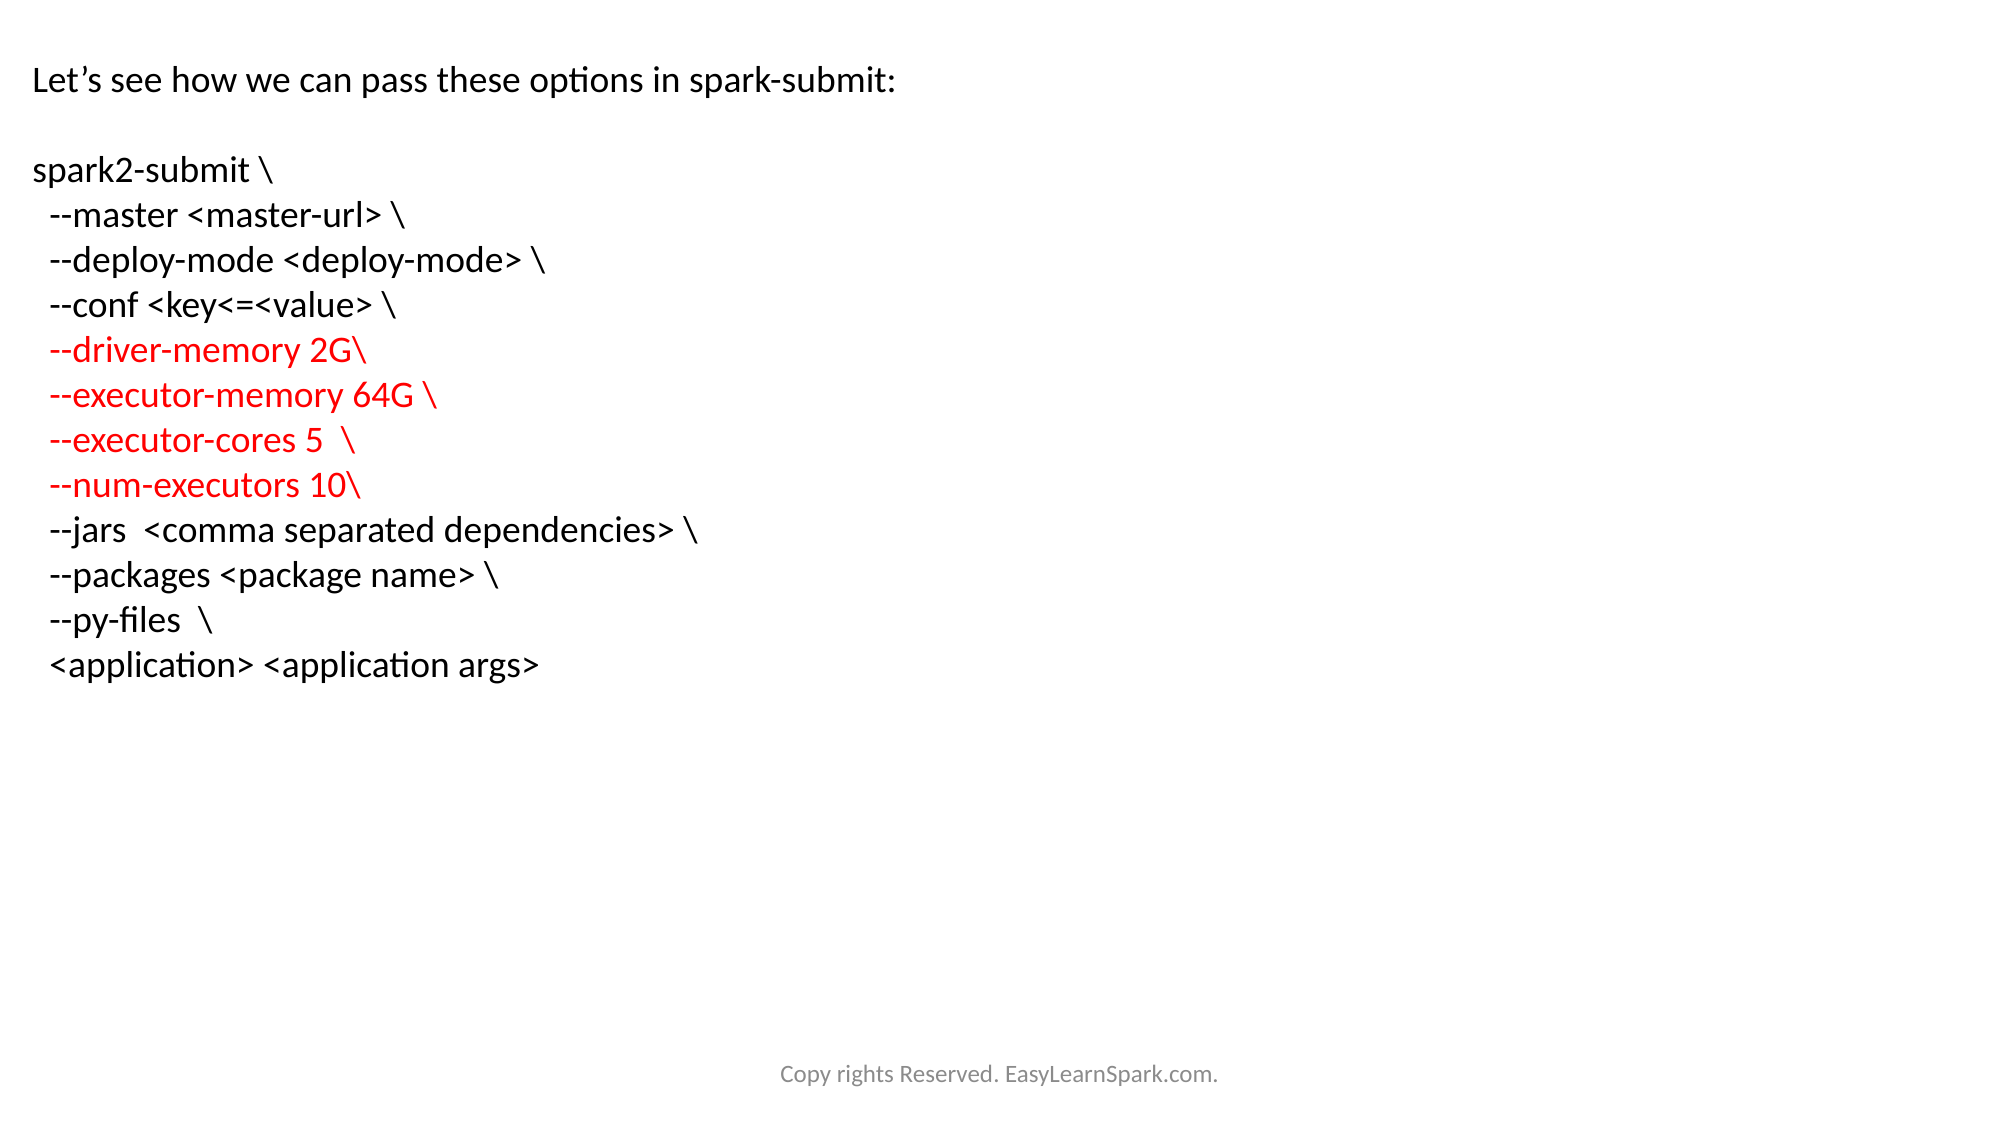

Let’s see how we can pass these options in spark-submit:

spark2-submit \
  --master <master-url> \
  --deploy-mode <deploy-mode> \
  --conf <key<=<value> \
  --driver-memory 2G\
  --executor-memory 64G \
  --executor-cores 5  \
  --num-executors 10\
  --jars  <comma separated dependencies> \
  --packages <package name> \
  --py-files  \
  <application> <application args>

Copy rights Reserved. EasyLearnSpark.com.